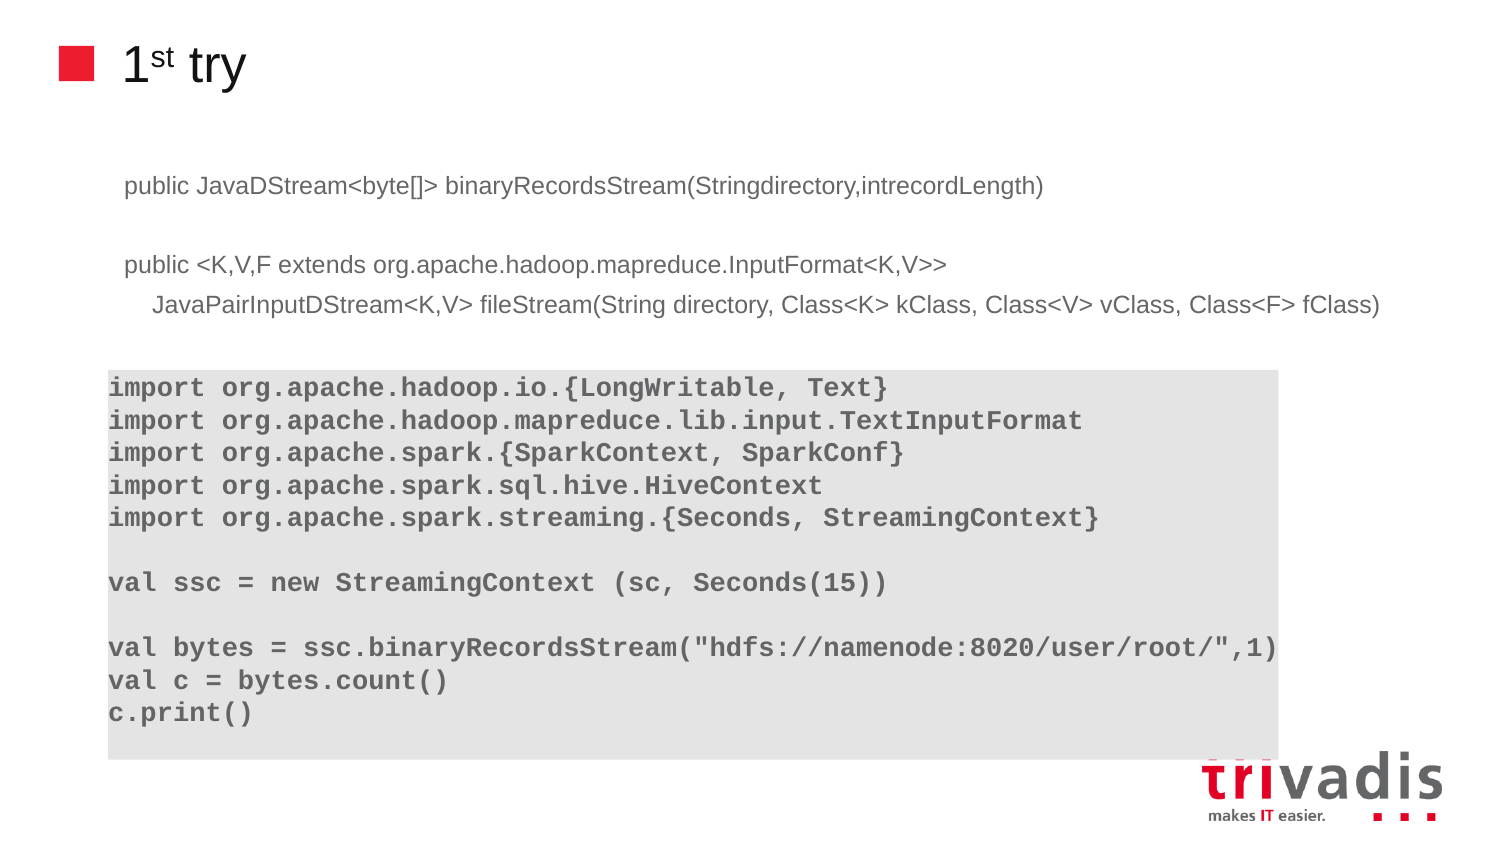

# 1st try
public JavaDStream<byte[]> binaryRecordsStream(Stringdirectory,intrecordLength)

public <K,V,F extends org.apache.hadoop.mapreduce.InputFormat<K,V>>
    JavaPairInputDStream<K,V> fileStream(String directory, Class<K> kClass, Class<V> vClass, Class<F> fClass)
import org.apache.hadoop.io.{LongWritable, Text}
import org.apache.hadoop.mapreduce.lib.input.TextInputFormat
import org.apache.spark.{SparkContext, SparkConf}
import org.apache.spark.sql.hive.HiveContext
import org.apache.spark.streaming.{Seconds, StreamingContext}
val ssc = new StreamingContext (sc, Seconds(15))

val bytes = ssc.binaryRecordsStream("hdfs://namenode:8020/user/root/",1)
val c = bytes.count()
c.print()